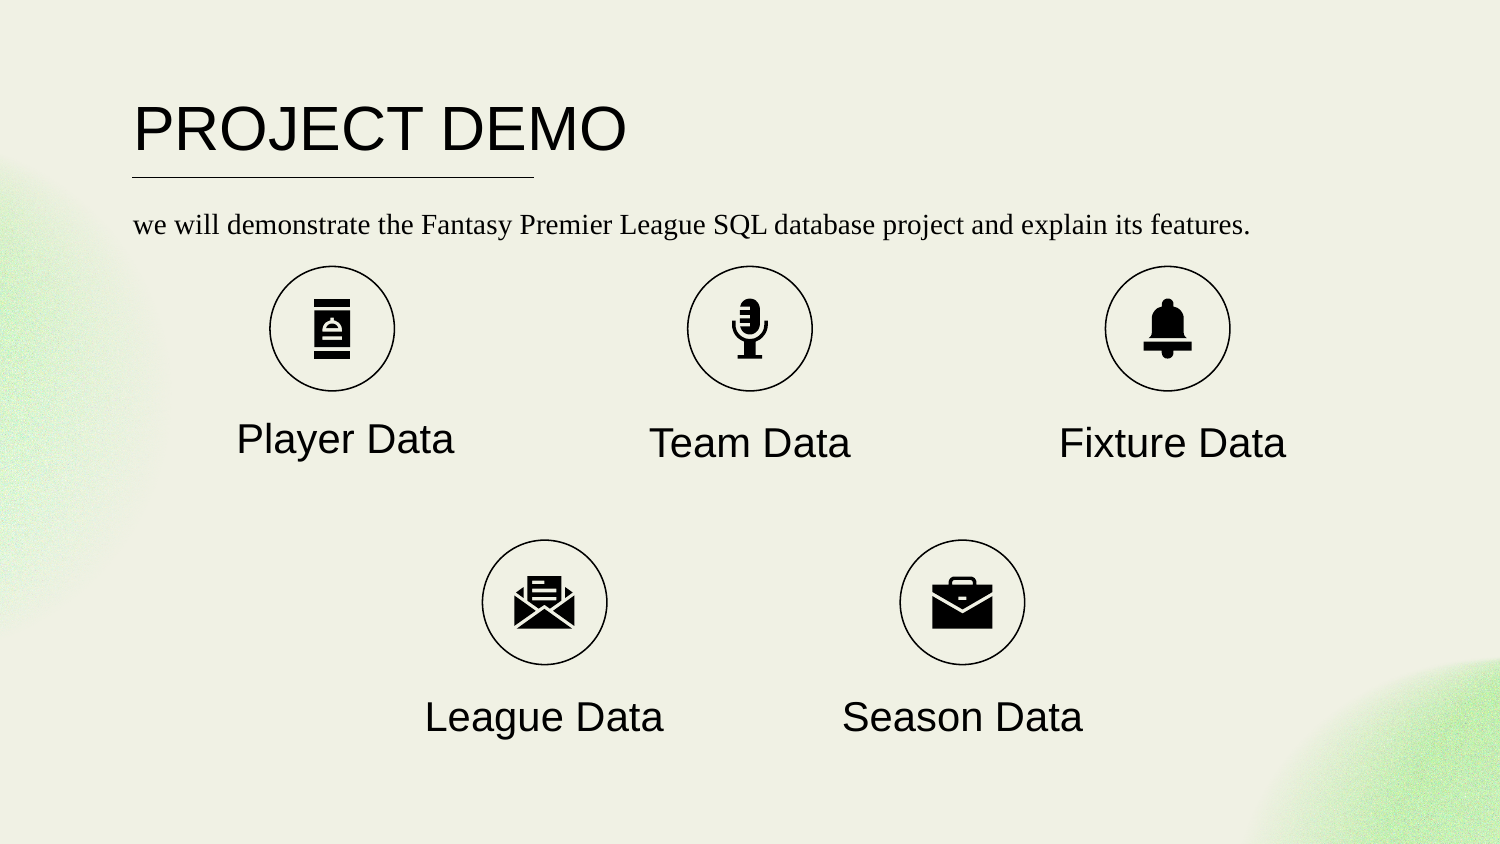

# PROJECT DEMO
we will demonstrate the Fantasy Premier League SQL database project and explain its features.

Player Data
Team Data
Fixture Data

League Data
Season Data